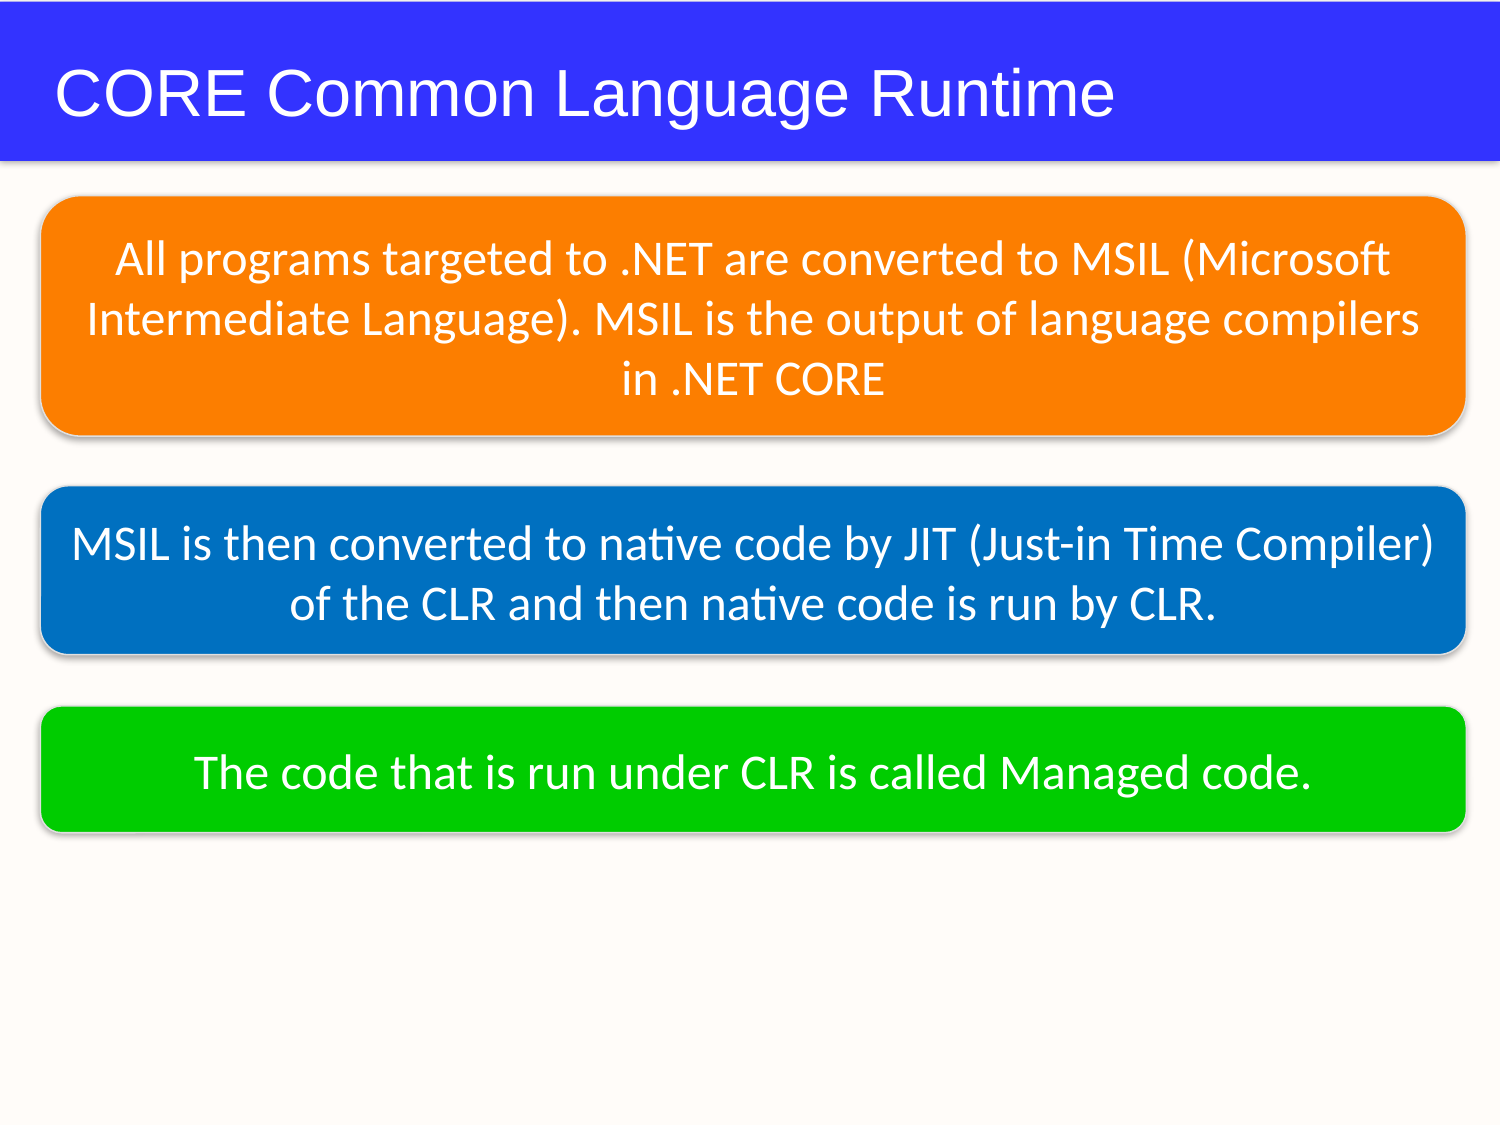

# CORE Common Language Runtime
All programs targeted to .NET are converted to MSIL (Microsoft Intermediate Language). MSIL is the output of language compilers in .NET CORE
MSIL is then converted to native code by JIT (Just-in Time Compiler) of the CLR and then native code is run by CLR.
The code that is run under CLR is called Managed code.